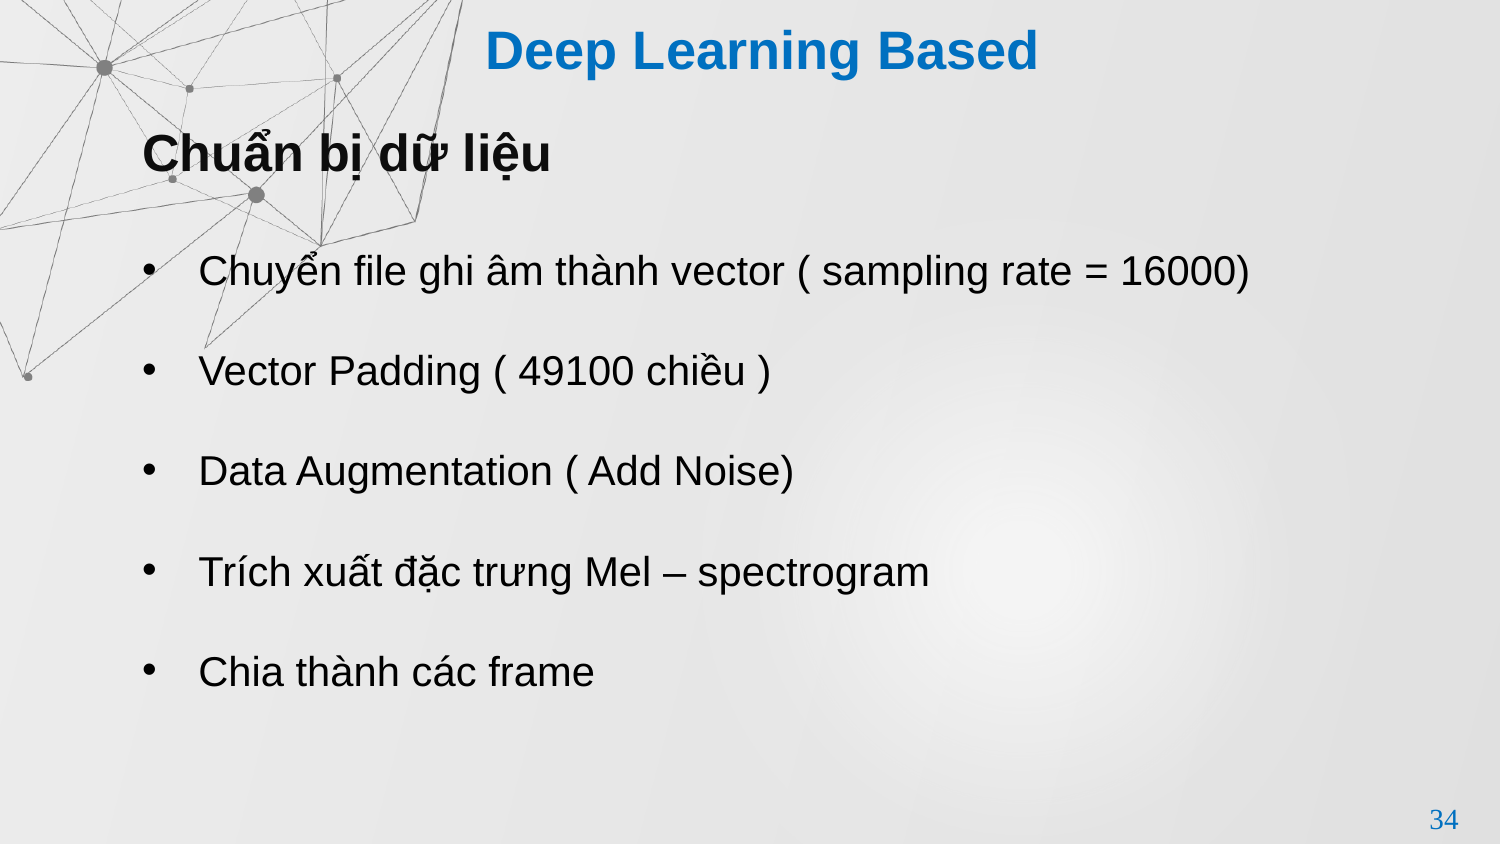

Deep Learning Based
Chuẩn bị dữ liệu

Chuyển file ghi âm thành vector ( sampling rate = 16000)

Vector Padding ( 49100 chiều )

Data Augmentation ( Add Noise)

Trích xuất đặc trưng Mel – spectrogram

Chia thành các frame

34